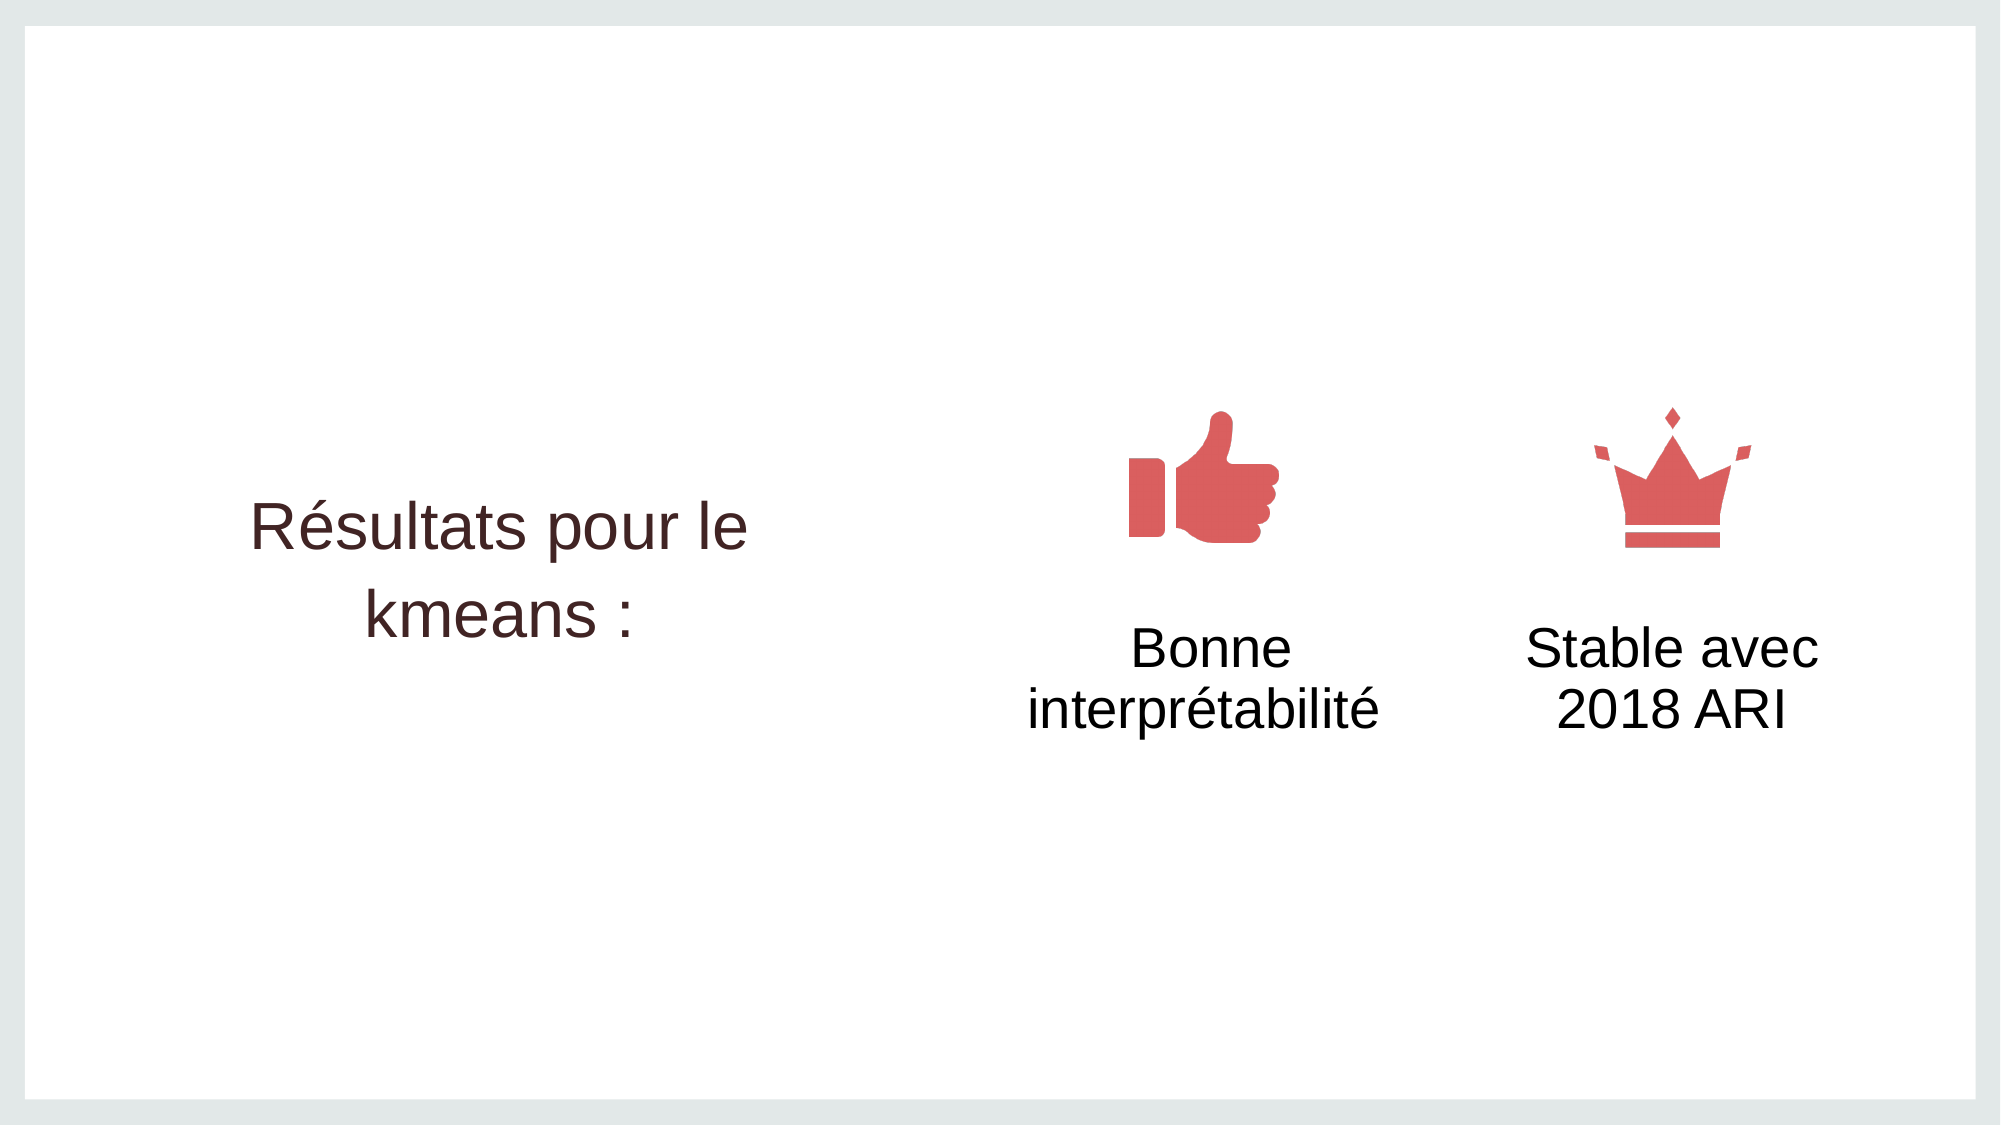

Bonne interprétabilité
Stable avec 2018 ARI
# Résultats pour le kmeans :